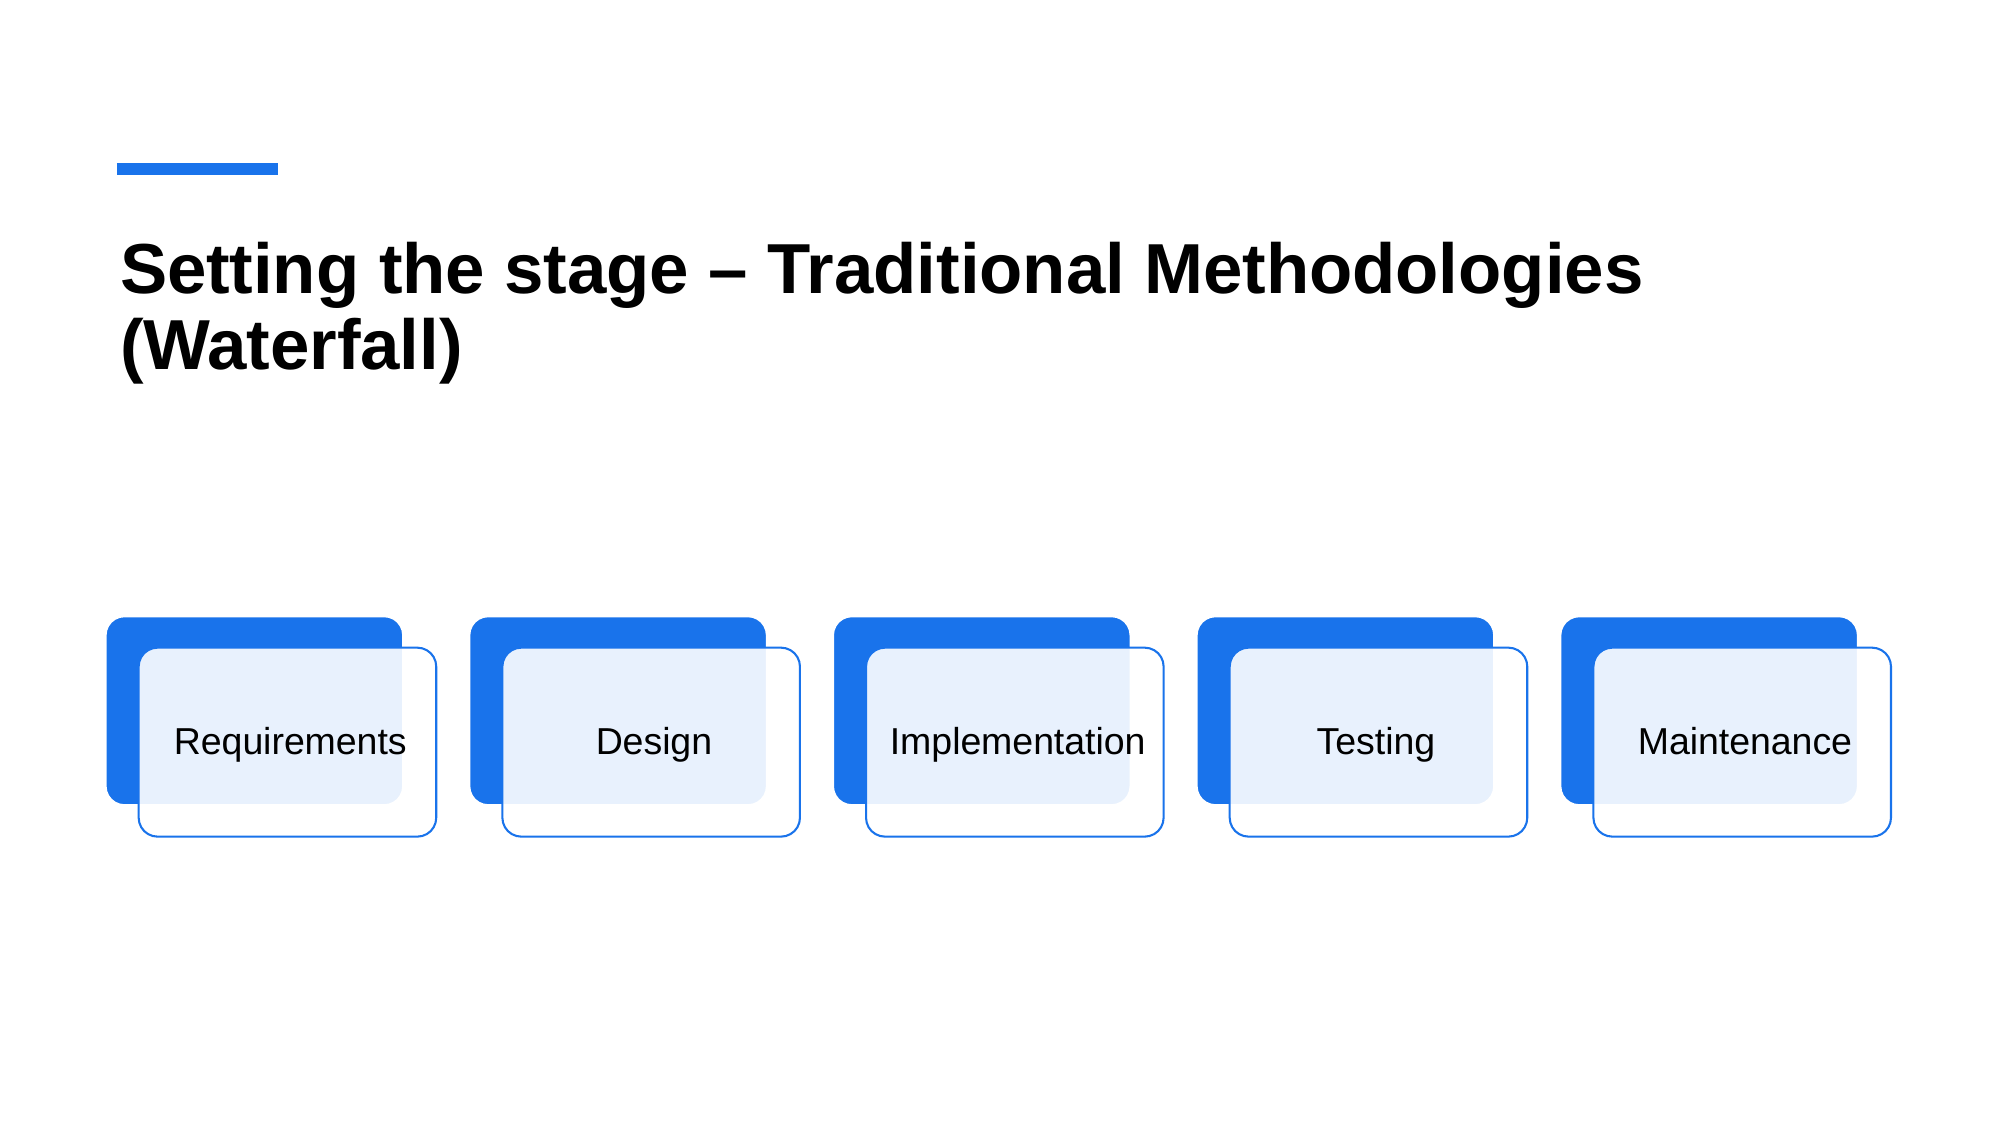

# Setting the stage – Traditional Methodologies (Waterfall)
Requirements
Design
Implementation
Testing
Maintenance